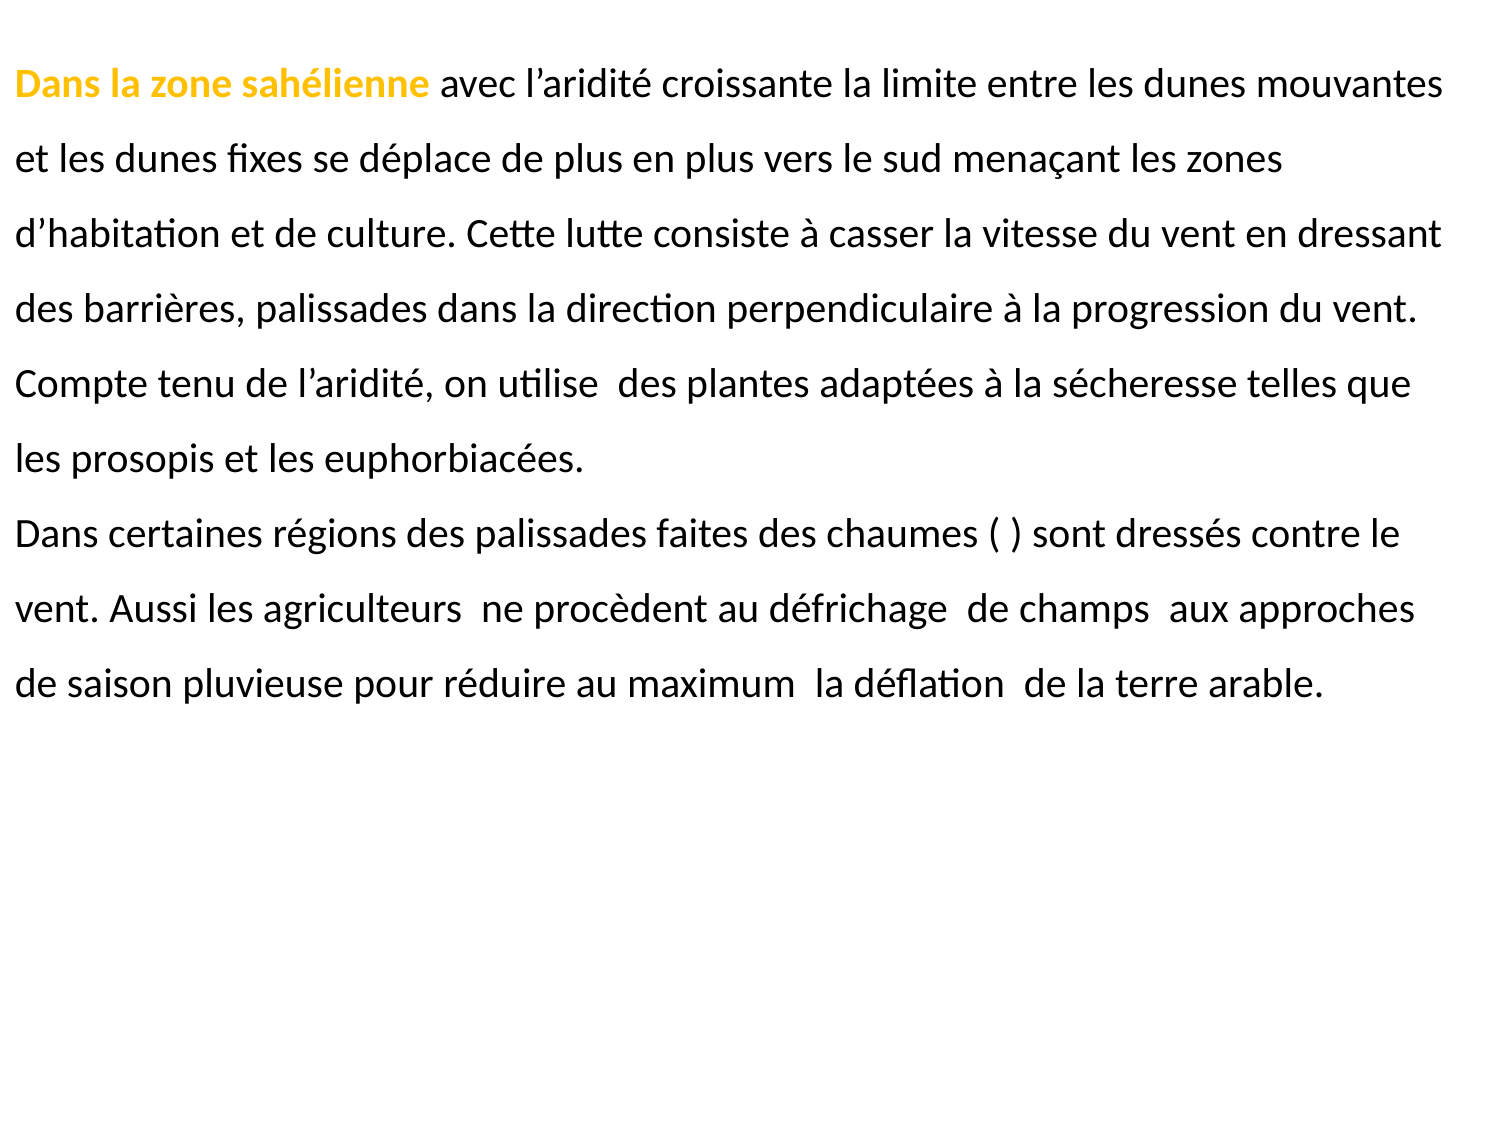

Dans la zone sahélienne avec l’aridité croissante la limite entre les dunes mouvantes et les dunes fixes se déplace de plus en plus vers le sud menaçant les zones d’habitation et de culture. Cette lutte consiste à casser la vitesse du vent en dressant des barrières, palissades dans la direction perpendiculaire à la progression du vent.
Compte tenu de l’aridité, on utilise  des plantes adaptées à la sécheresse telles que les prosopis et les euphorbiacées.
Dans certaines régions des palissades faites des chaumes ( ) sont dressés contre le vent. Aussi les agriculteurs  ne procèdent au défrichage  de champs  aux approches de saison pluvieuse pour réduire au maximum  la déflation  de la terre arable.